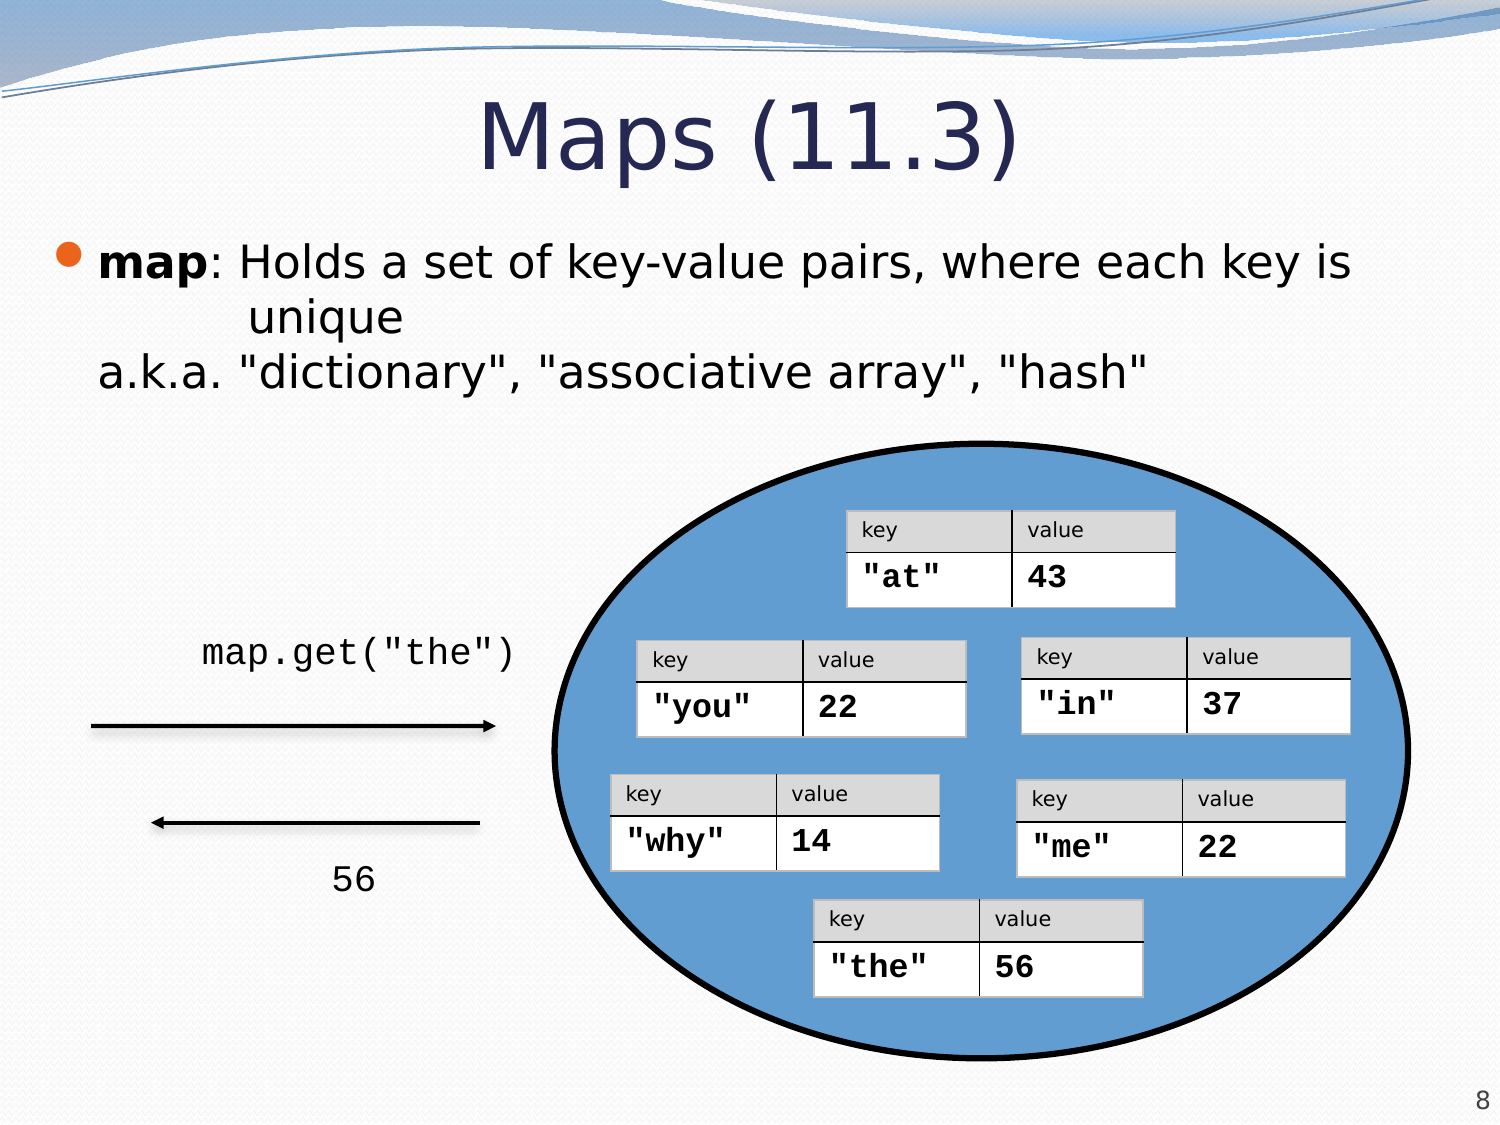

# Maps (11.3)
map: Holds a set of key-value pairs, where each key is
	unique
a.k.a. "dictionary", "associative array", "hash"

set
map.get("the")

56
| key | value |
| --- | --- |
| "at" | 43 |
| key | value |
| --- | --- |
| "in" | 37 |
| key | value |
| --- | --- |
| "you" | 22 |
| key | value |
| --- | --- |
| "why" | 14 |
| key | value |
| --- | --- |
| "me" | 22 |
| key | value |
| --- | --- |
| "the" | 56 |